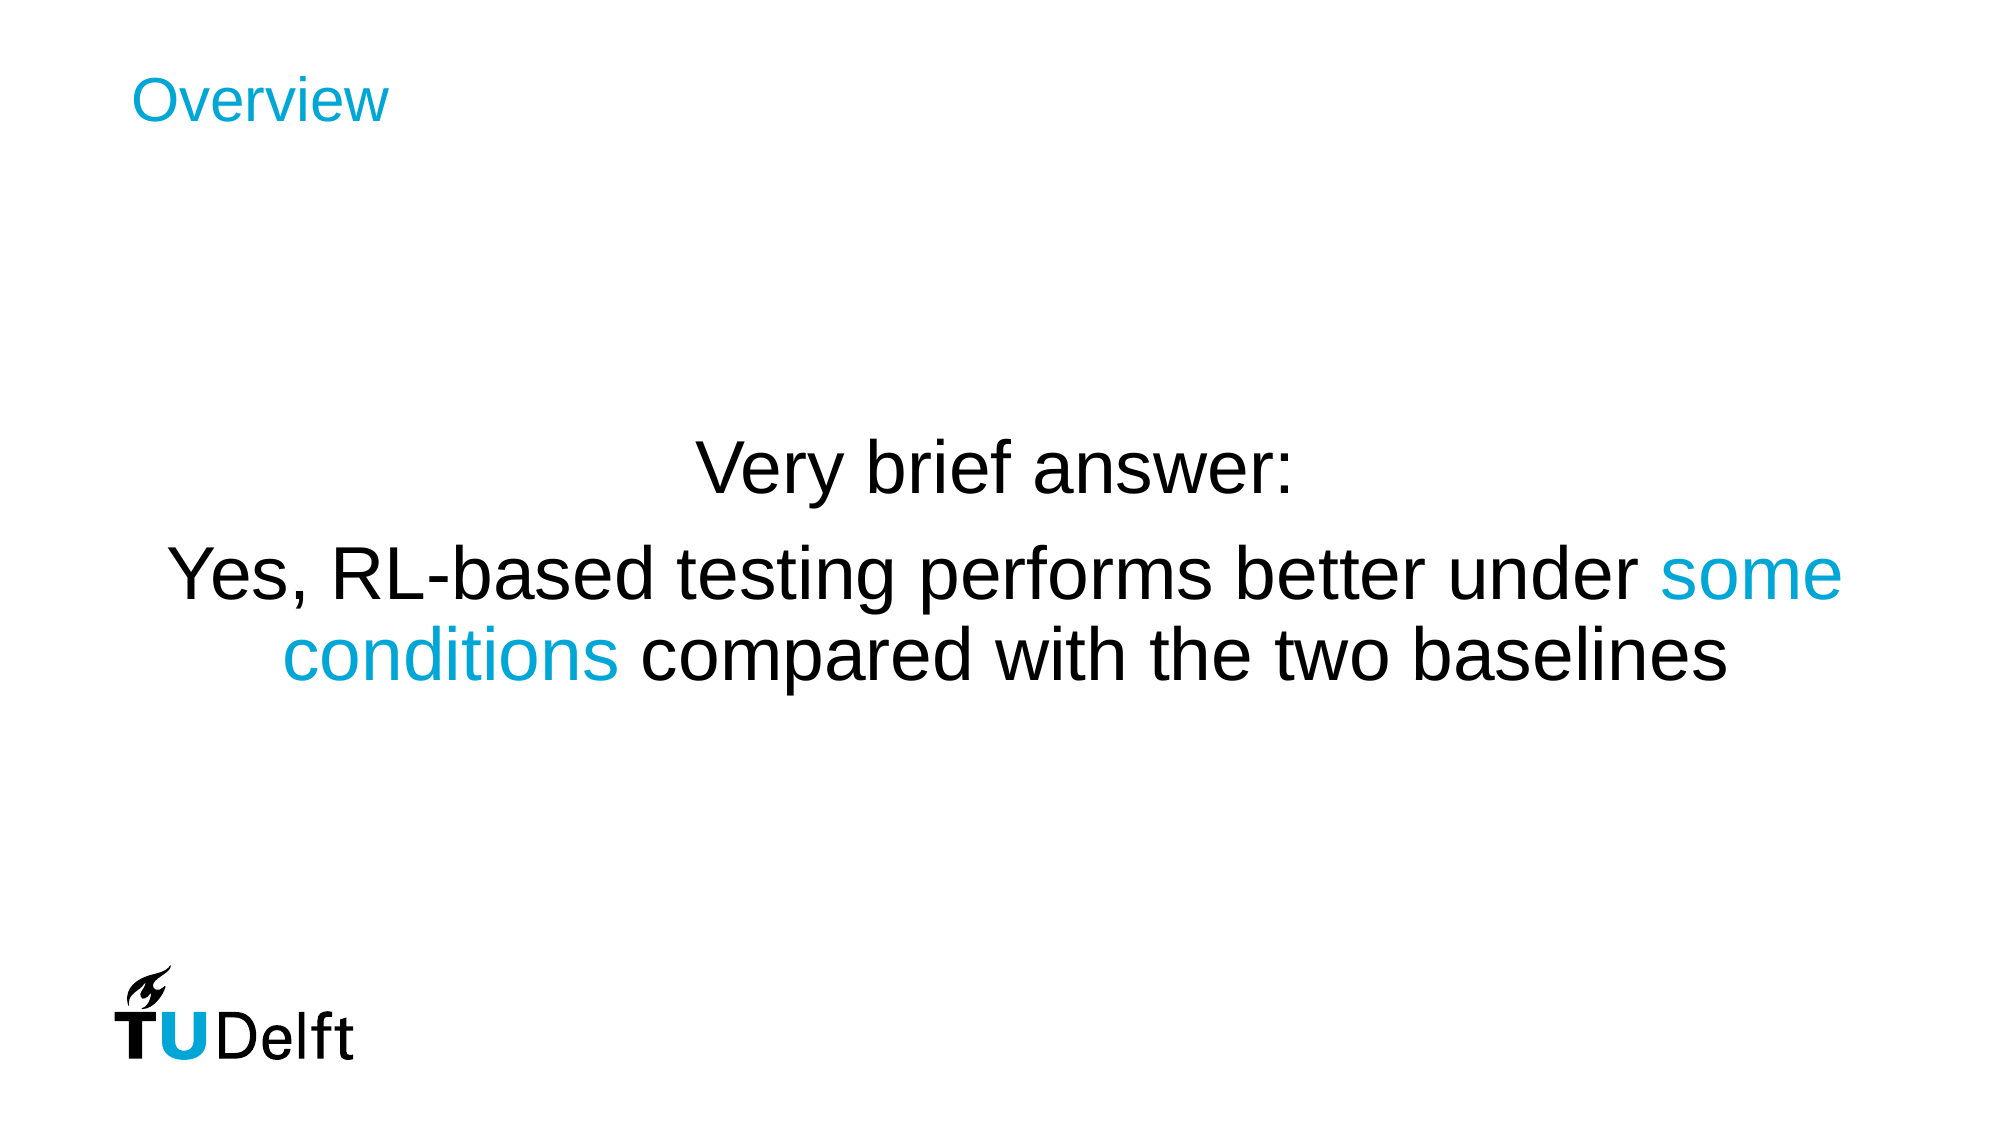

Overview
Very brief answer:
Yes, RL-based testing performs better under some conditions compared with the two baselines